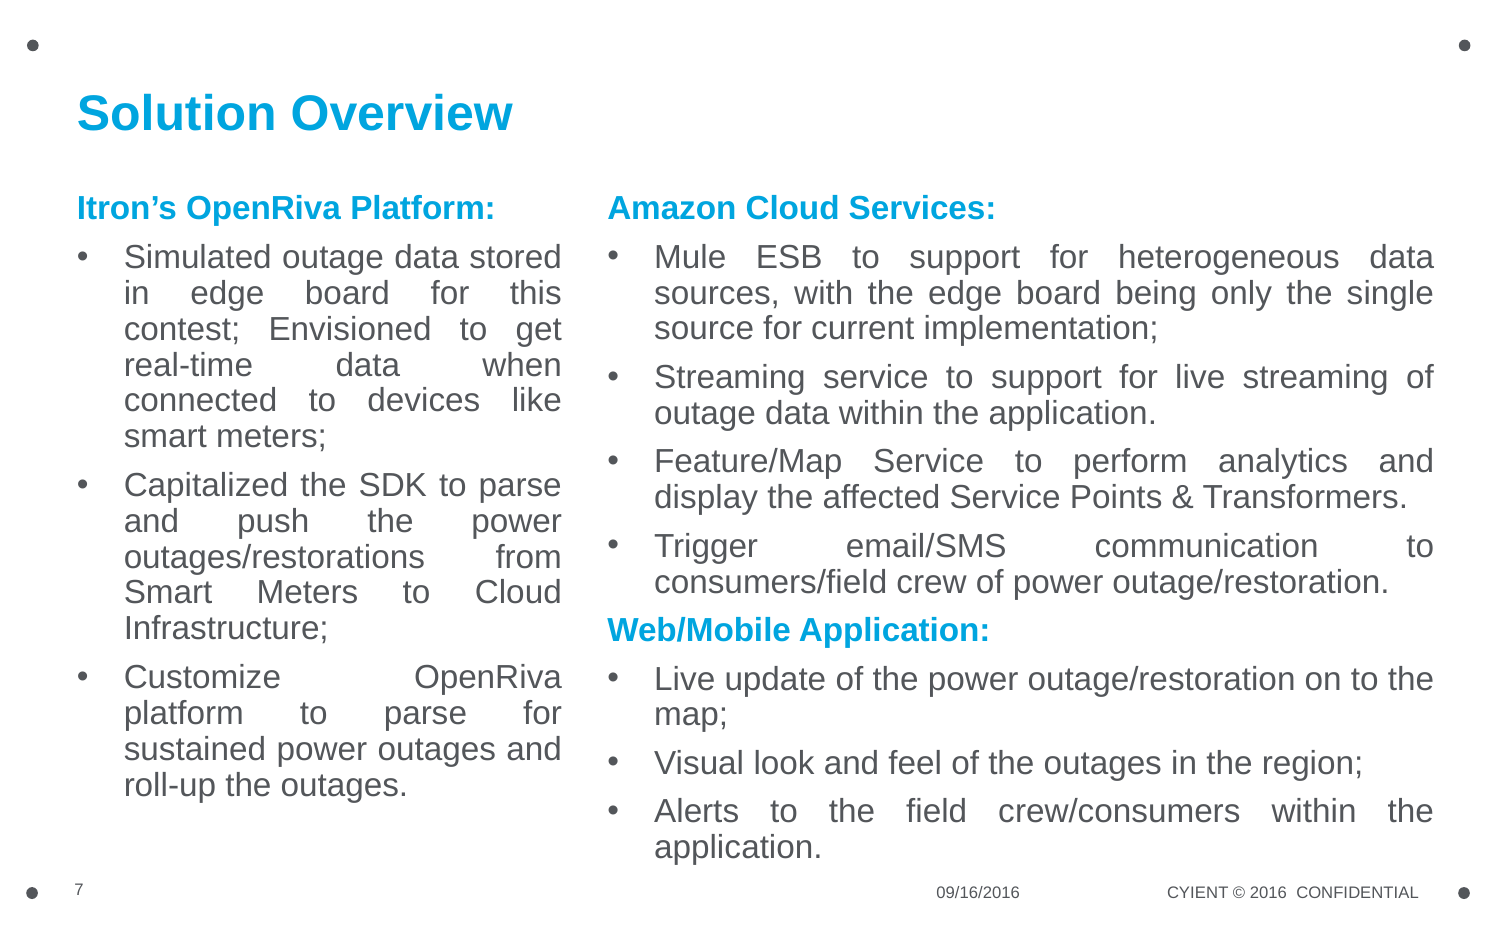

# Solution Overview
Amazon Cloud Services:
Mule ESB to support for heterogeneous data sources, with the edge board being only the single source for current implementation;
Streaming service to support for live streaming of outage data within the application.
Feature/Map Service to perform analytics and display the affected Service Points & Transformers.
Trigger email/SMS communication to consumers/field crew of power outage/restoration.
Web/Mobile Application:
Live update of the power outage/restoration on to the map;
Visual look and feel of the outages in the region;
Alerts to the field crew/consumers within the application.

Itron’s OpenRiva Platform:
Simulated outage data stored in edge board for this contest; Envisioned to get real-time data when connected to devices like smart meters;
Capitalized the SDK to parse and push the power outages/restorations from Smart Meters to Cloud Infrastructure;
Customize OpenRiva platform to parse for sustained power outages and roll-up the outages.
7